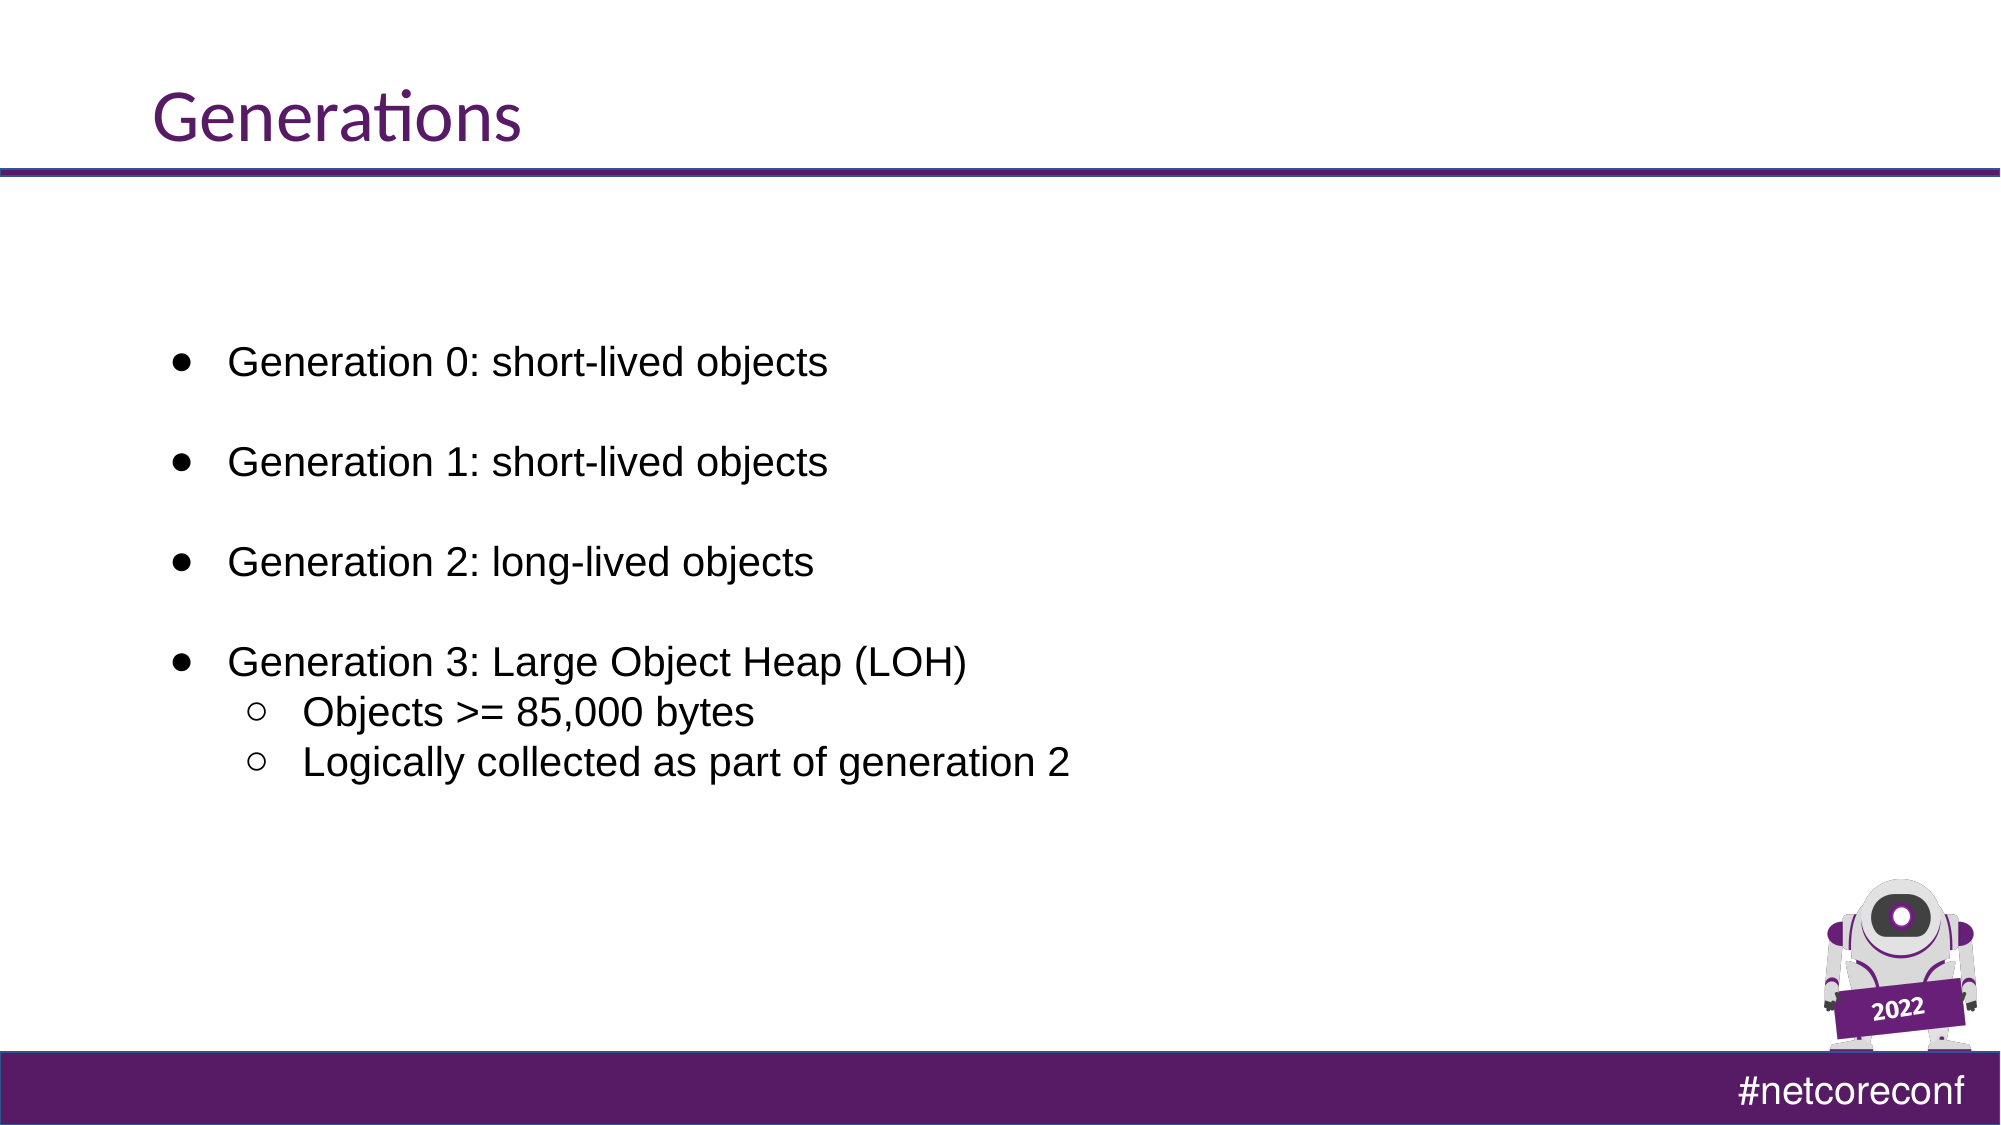

# Generations
Generation 0: short-lived objects

Generation 1: short-lived objects

Generation 2: long-lived objects

Generation 3: Large Object Heap (LOH)
Objects >= 85,000 bytes
Logically collected as part of generation 2